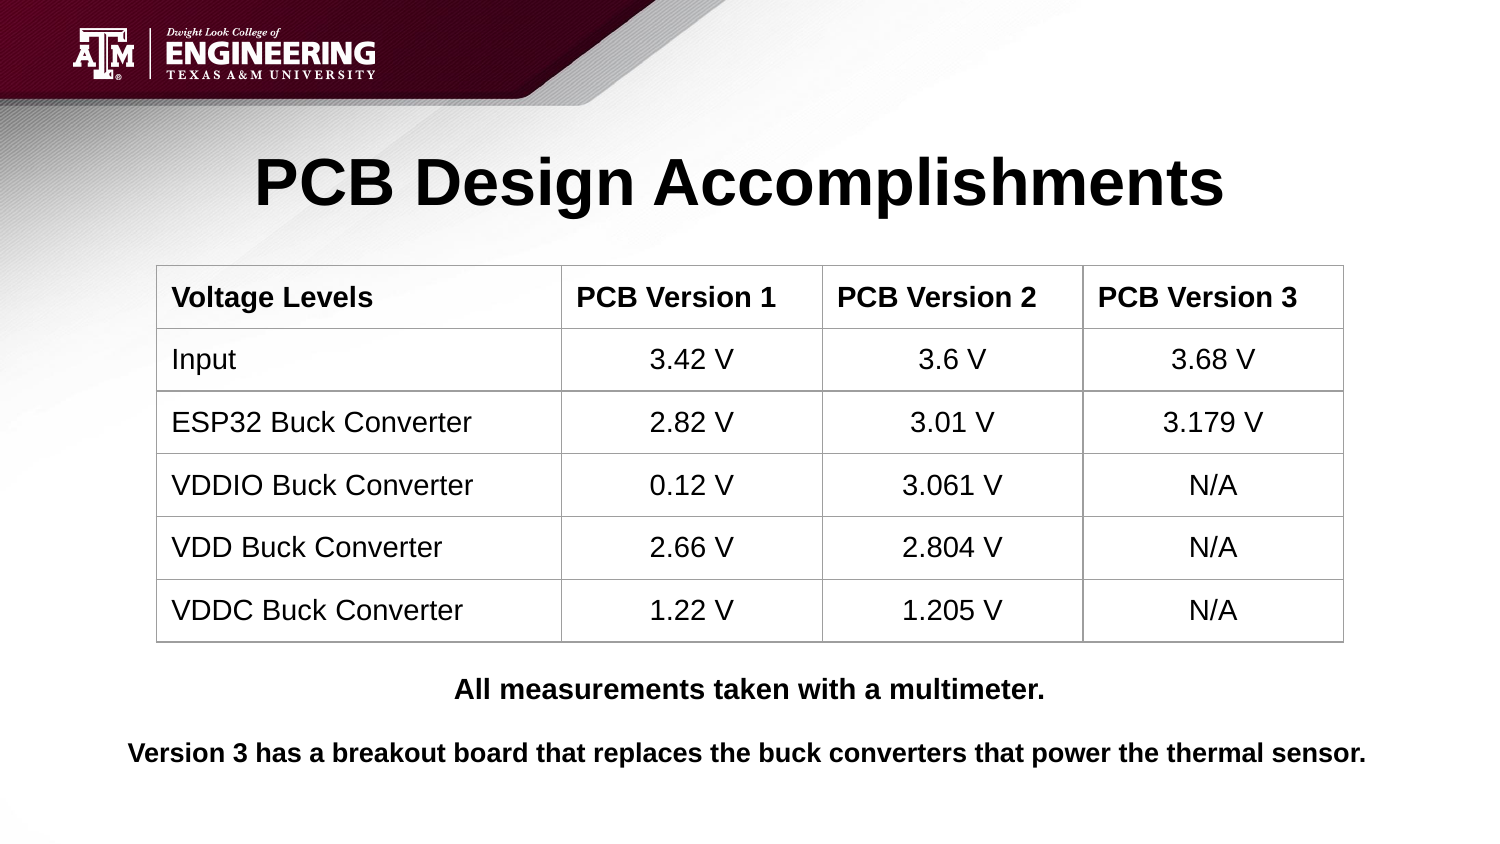

# PCB Design Accomplishments
| Voltage Levels | PCB Version 1 | PCB Version 2 | PCB Version 3 |
| --- | --- | --- | --- |
| Input | 3.42 V | 3.6 V | 3.68 V |
| ESP32 Buck Converter | 2.82 V | 3.01 V | 3.179 V |
| VDDIO Buck Converter | 0.12 V | 3.061 V | N/A |
| VDD Buck Converter | 2.66 V | 2.804 V | N/A |
| VDDC Buck Converter | 1.22 V | 1.205 V | N/A |
All measurements taken with a multimeter.

Version 3 has a breakout board that replaces the buck converters that power the thermal sensor.